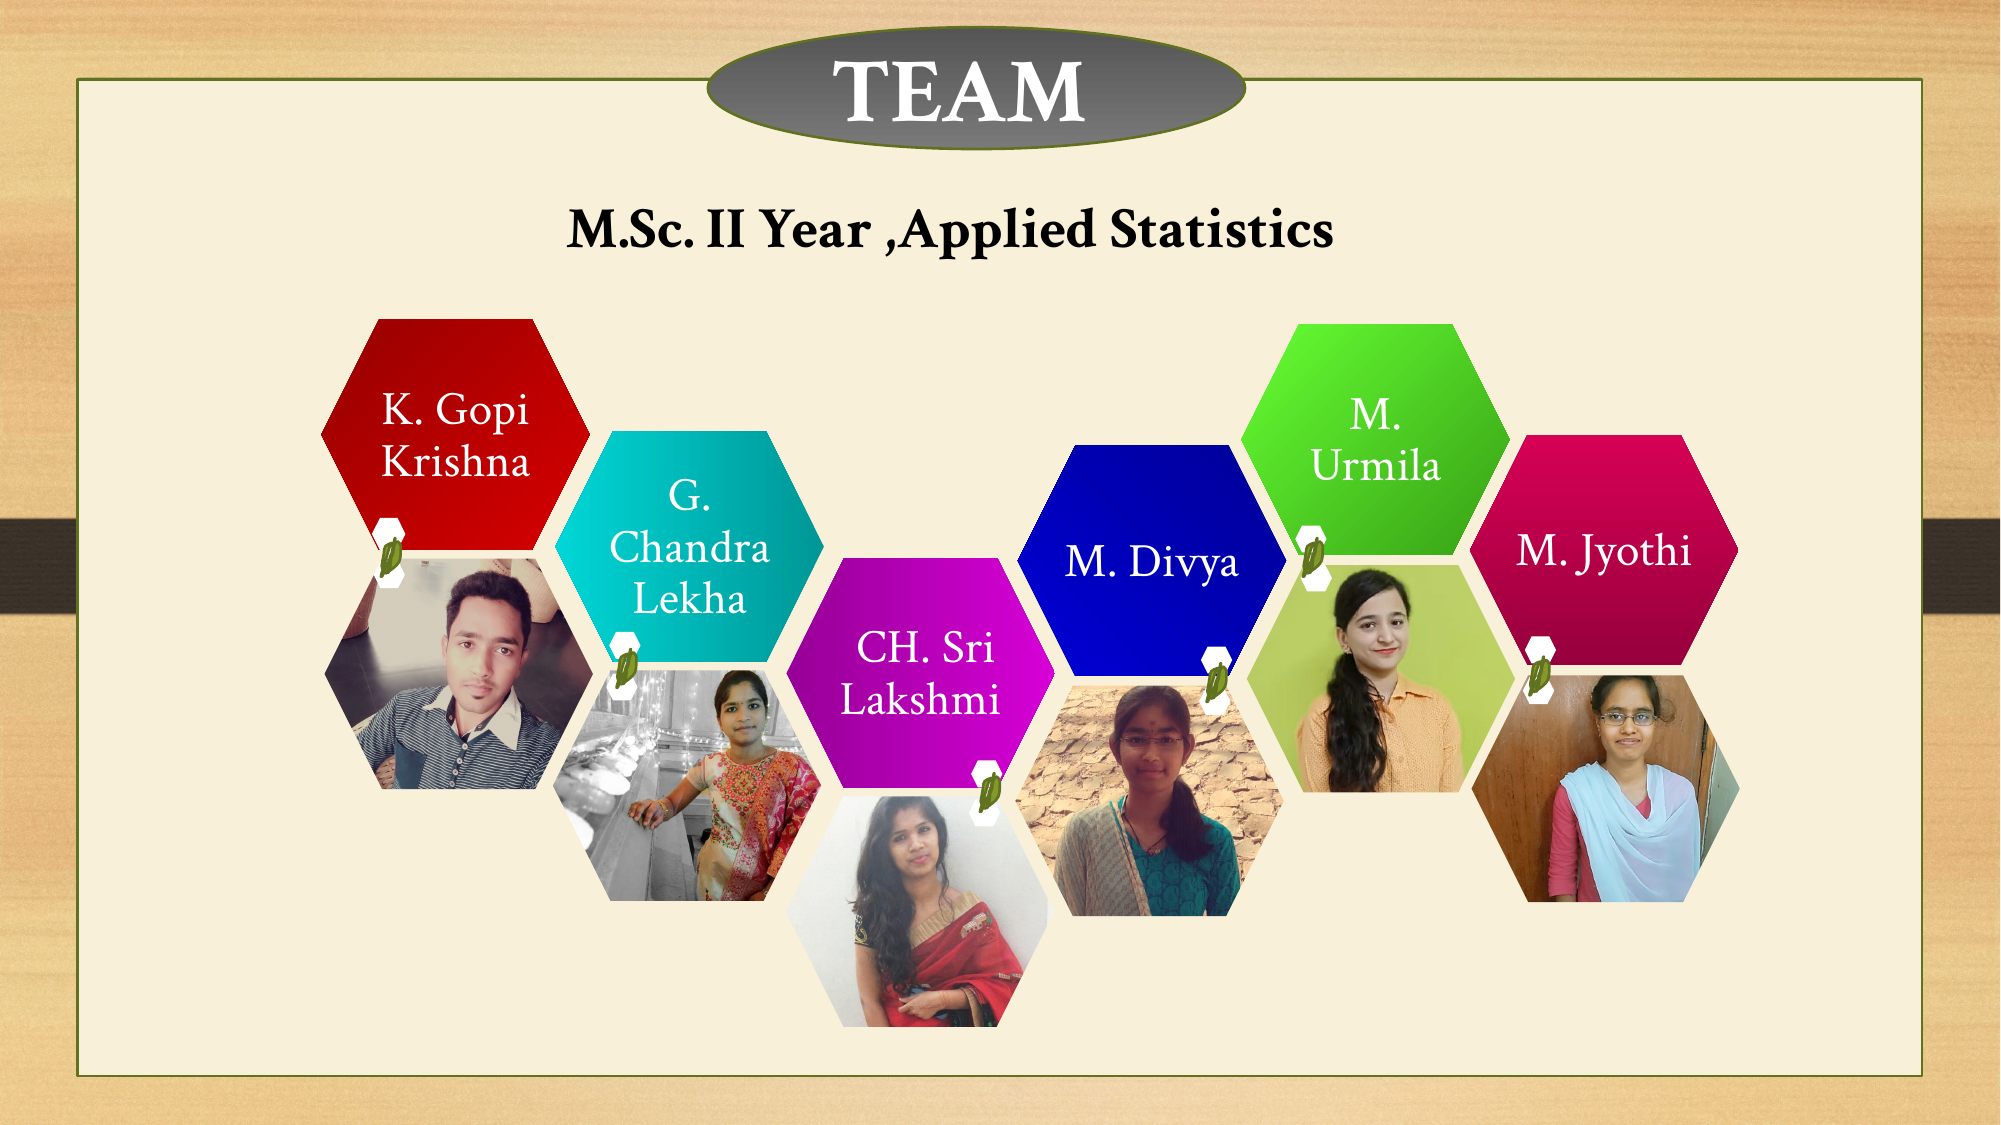

TEAM

M.Sc. II Year ,Applied Statistics
K. Gopi Krishna
 CH. Sri Lakshmi
G. Chandra Lekha
M. Divya
M. Urmila
M. Jyothi